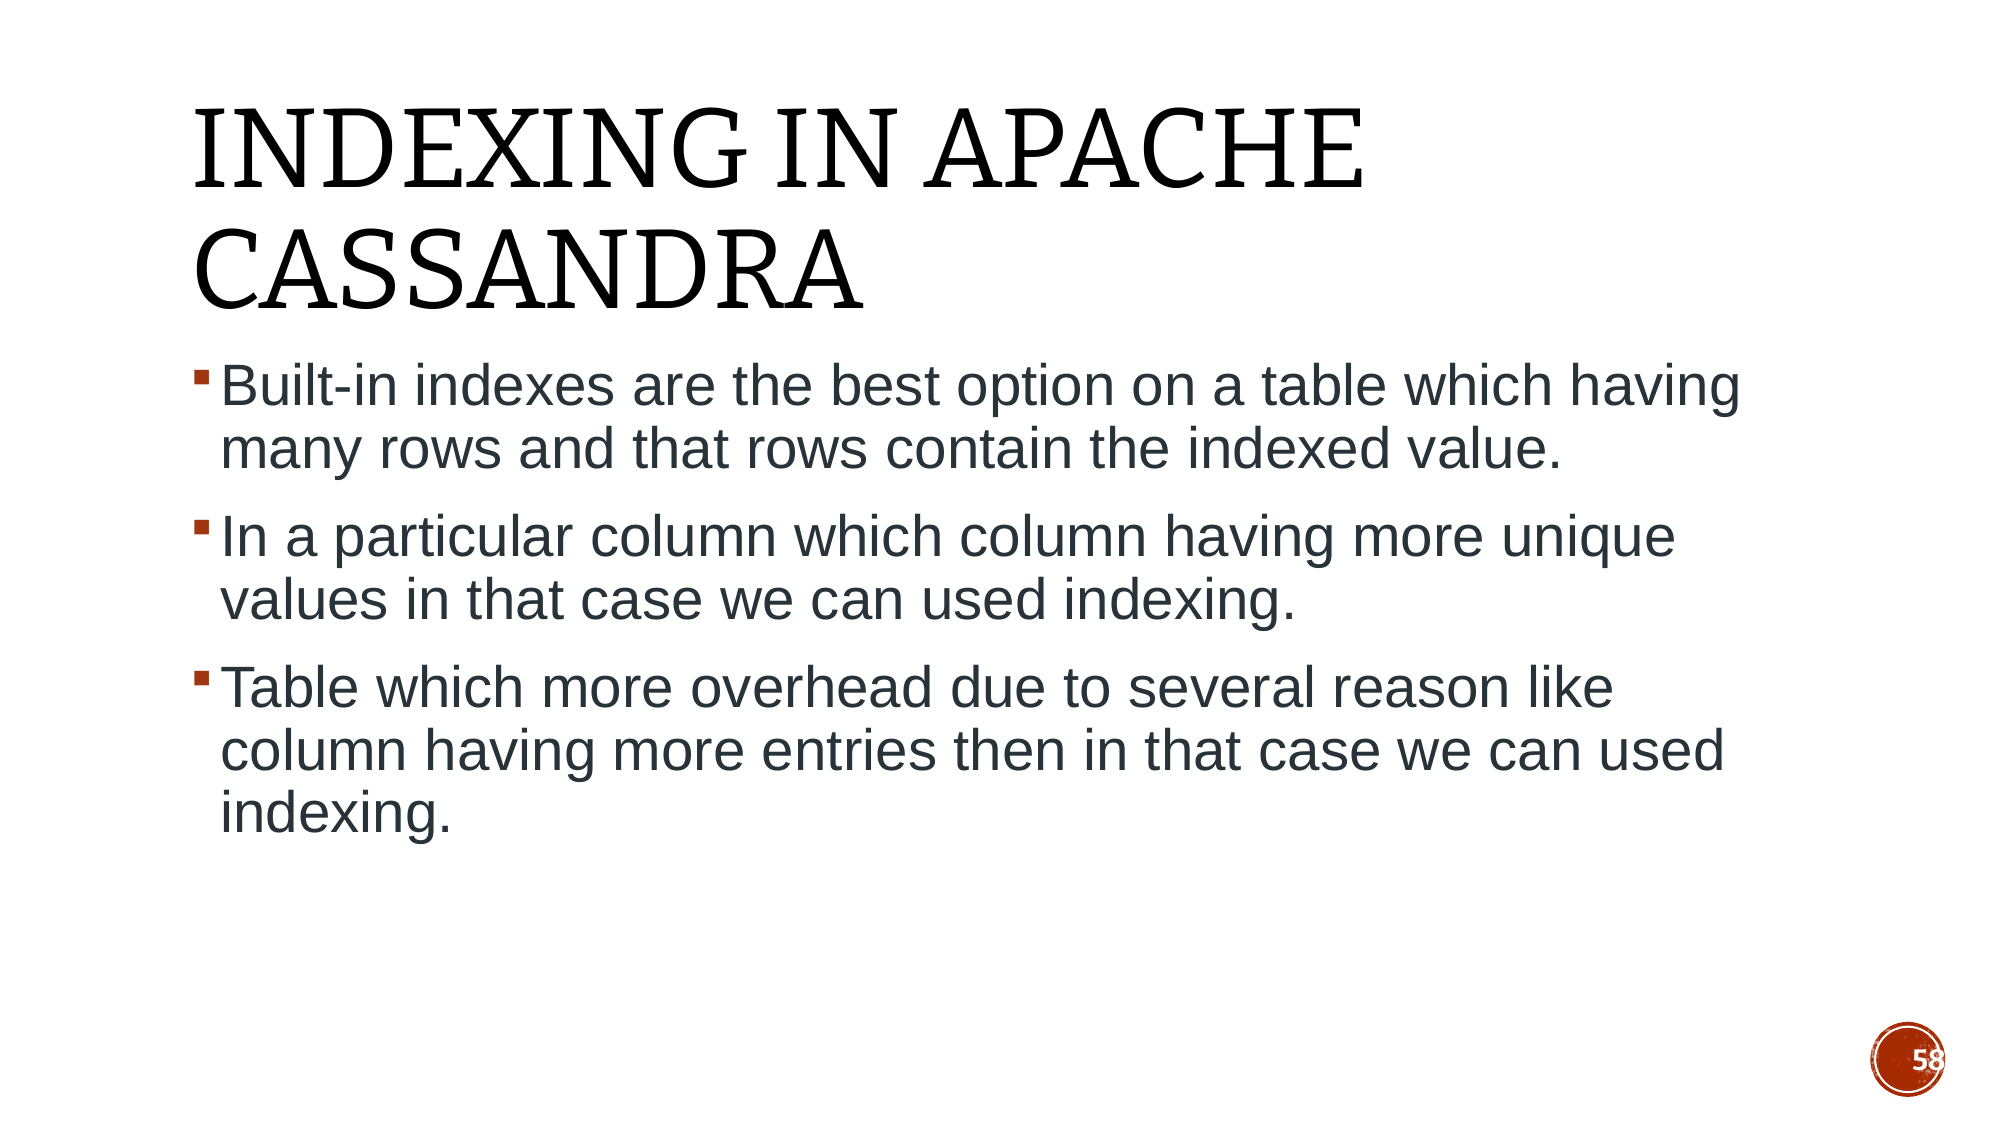

# Indexing in apache cassandra
Built-in indexes are the best option on a table which having many rows and that rows contain the indexed value.
In a particular column which column having more unique values in that case we can used indexing.
Table which more overhead due to several reason like column having more entries then in that case we can used indexing.

58